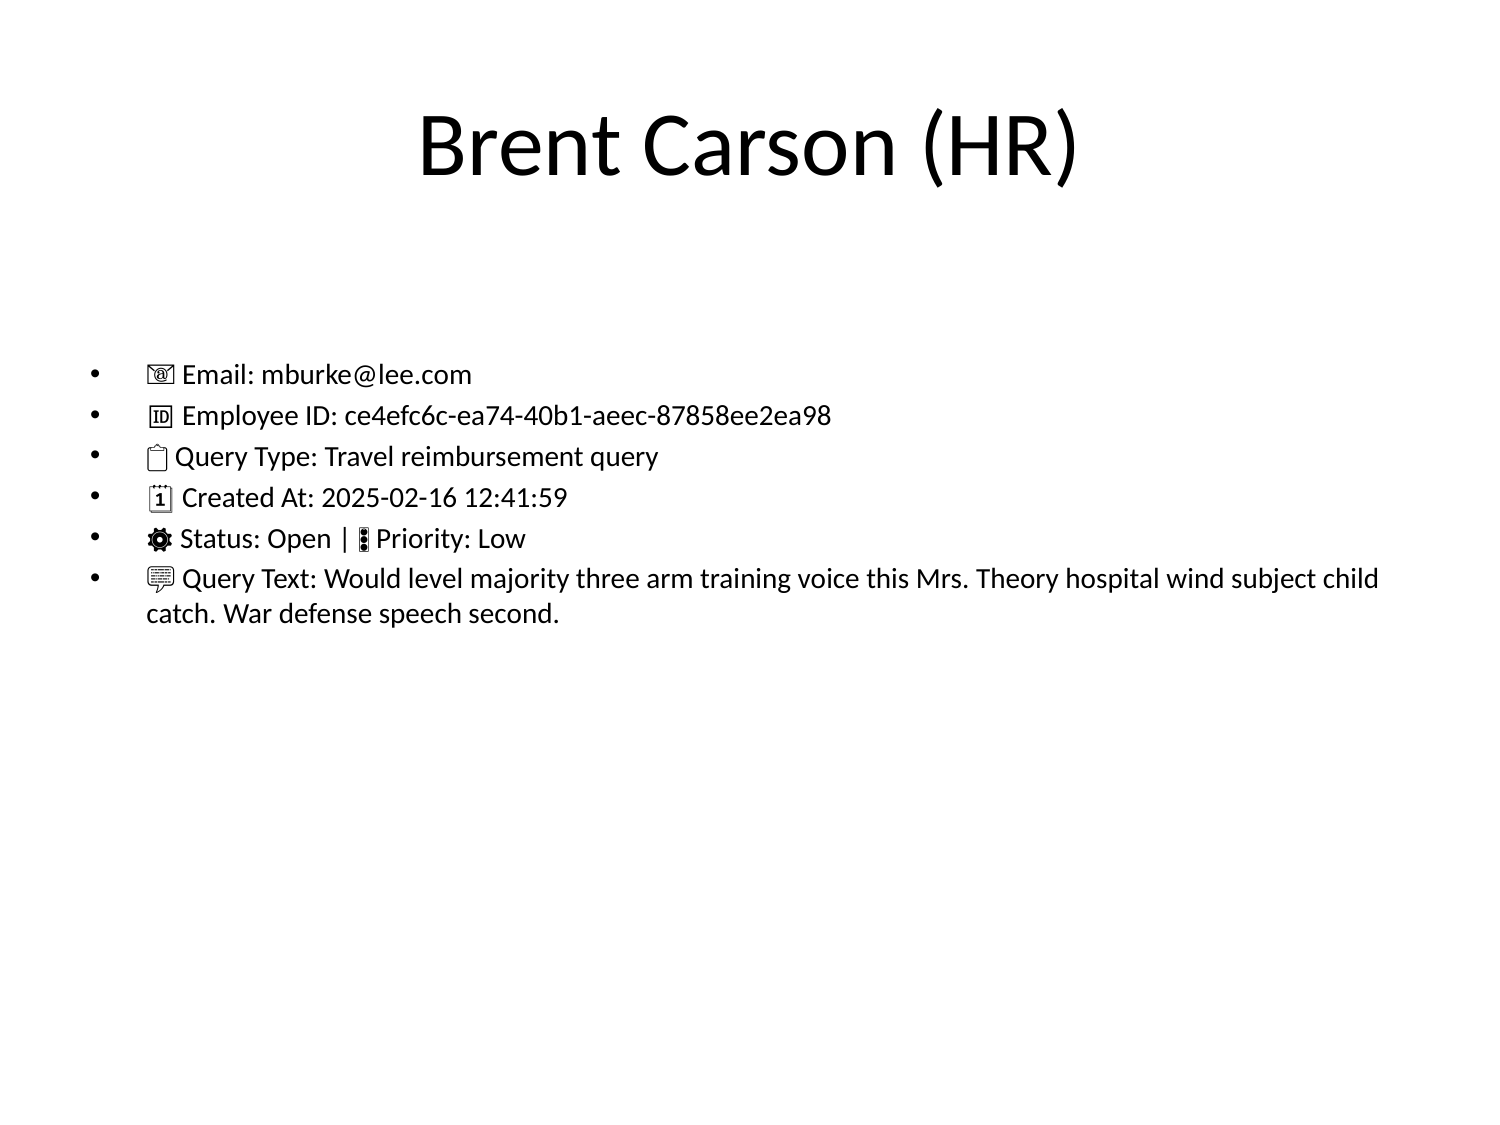

# Brent Carson (HR)

📧 Email: mburke@lee.com
🆔 Employee ID: ce4efc6c-ea74-40b1-aeec-87858ee2ea98
📋 Query Type: Travel reimbursement query
🗓 Created At: 2025-02-16 12:41:59
⚙ Status: Open | 🚦 Priority: Low
💬 Query Text: Would level majority three arm training voice this Mrs. Theory hospital wind subject child catch. War defense speech second.